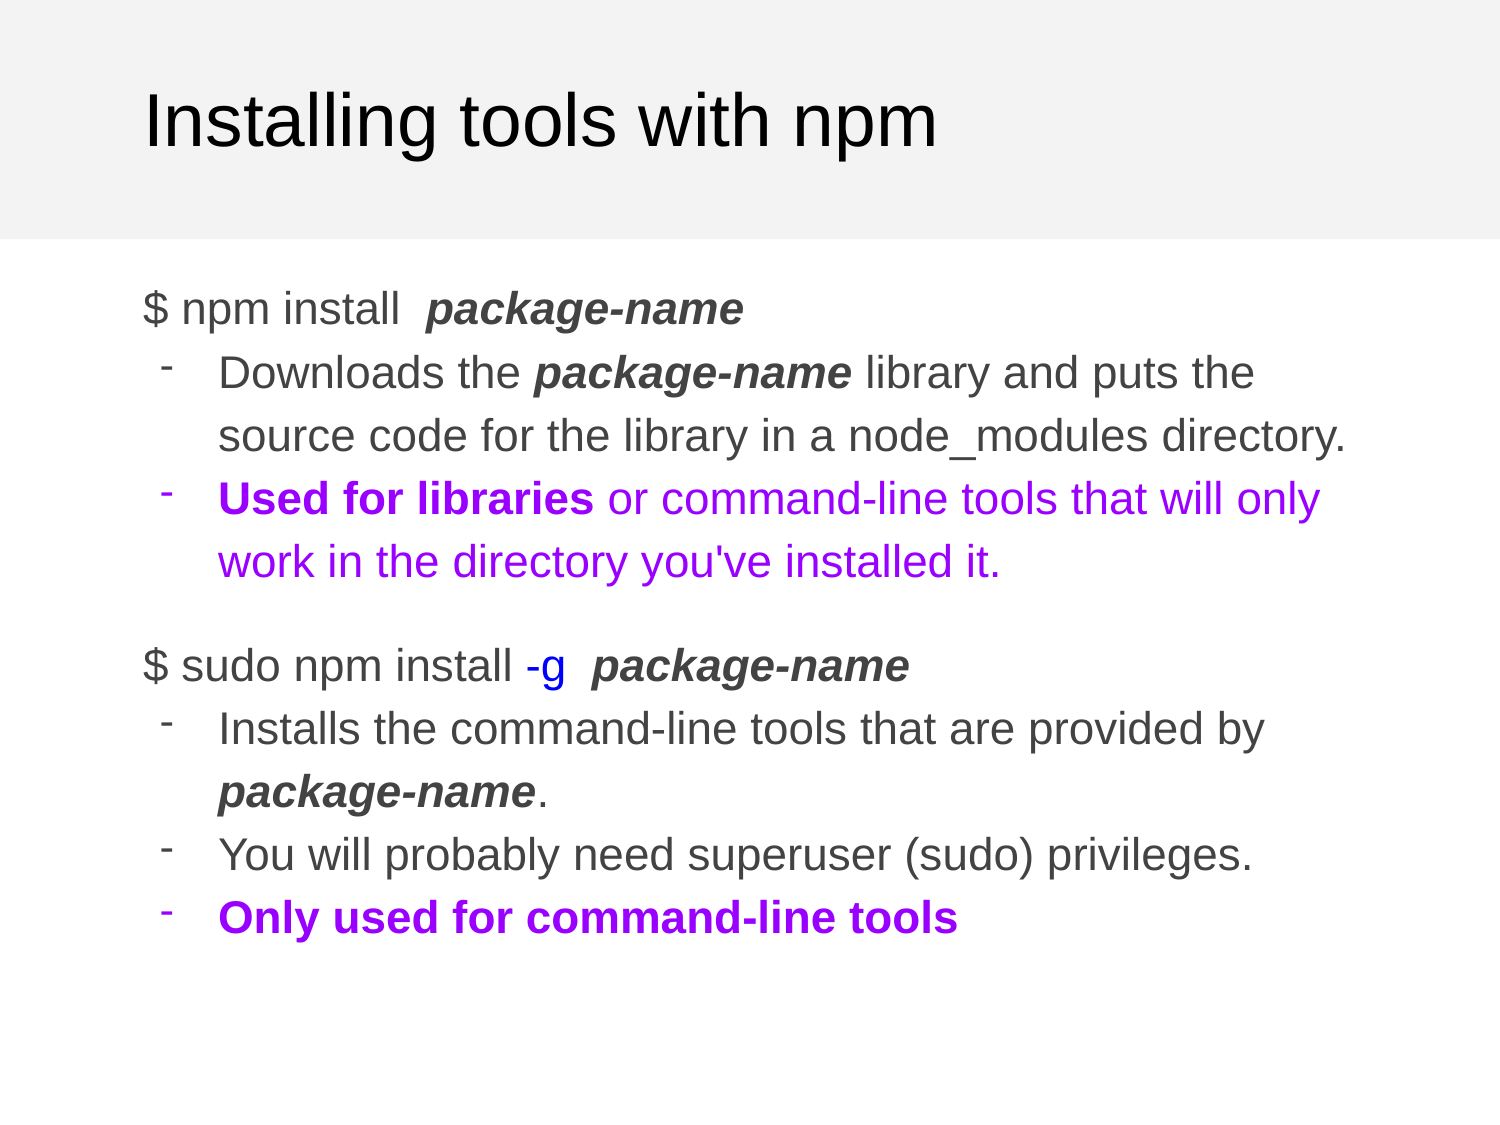

Installing tools with npm
$ npm install  package-name
Downloads the package-name library and puts the source code for the library in a node_modules directory.
Used for libraries or command-line tools that will only work in the directory you've installed it.

$ sudo npm install -g  package-name
Installs the command-line tools that are provided by package-name.
You will probably need superuser (sudo) privileges.
Only used for command-line tools